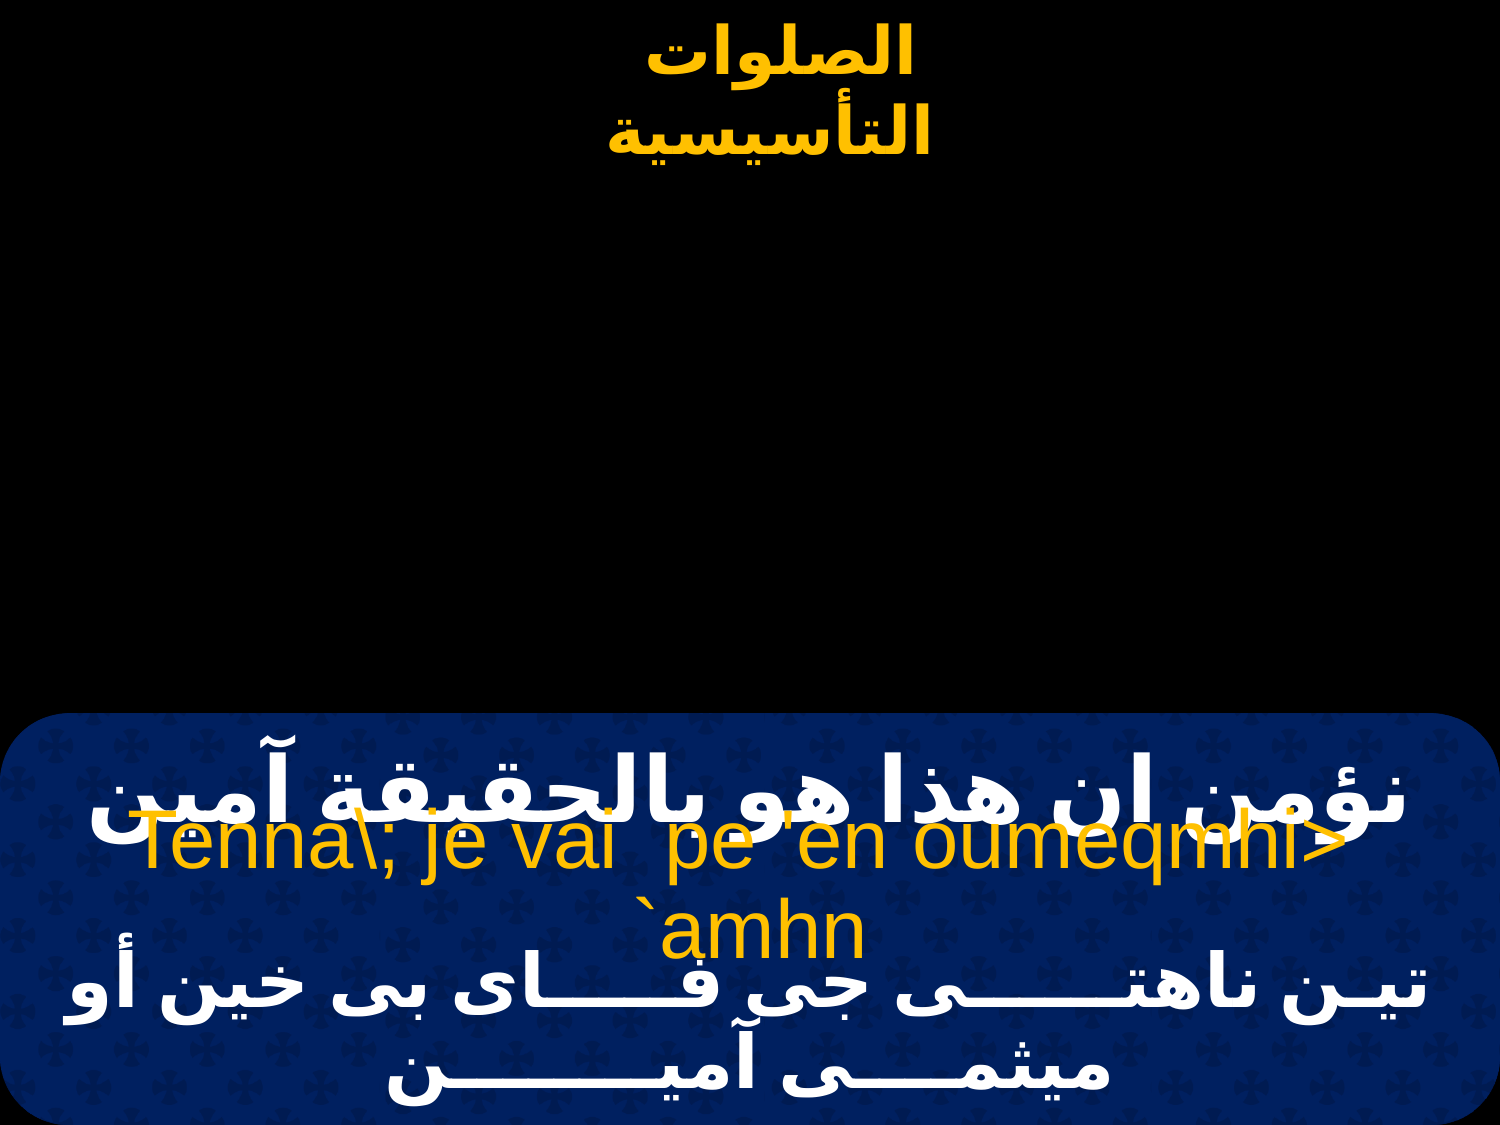

# نؤمن ان هذا هو بالحقيقة آمين
Tenna\; je vai  pe 'en oumeqmhi>  `amhn
تيـن ناهتــــــى جى فـــــاى بى خين أو ميثمــــى آميــــــــن